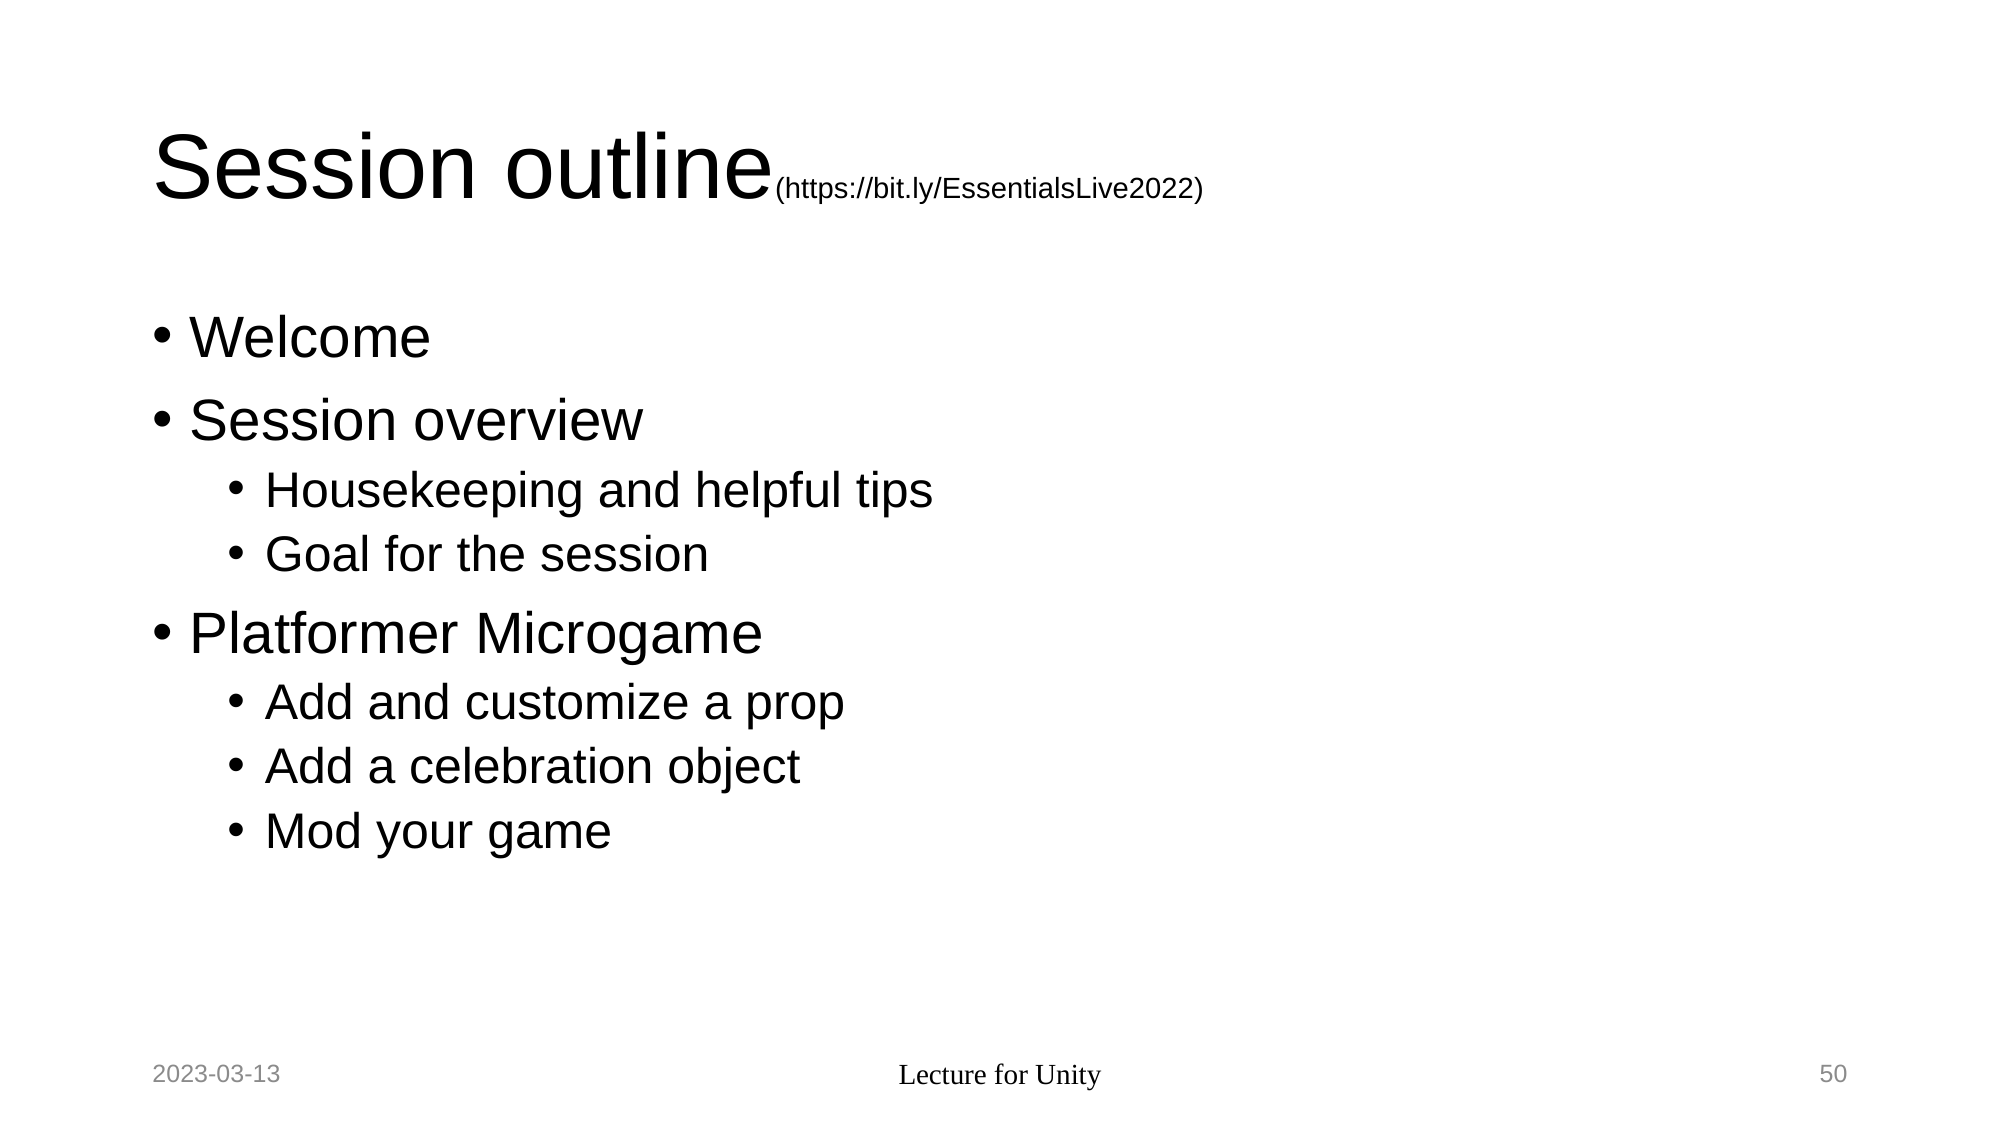

# Session outline(https://bit.ly/EssentialsLive2022)
Welcome
Session overview
Housekeeping and helpful tips
Goal for the session
Platformer Microgame
Add and customize a prop
Add a celebration object
Mod your game
2023-03-13
Lecture for Unity
50